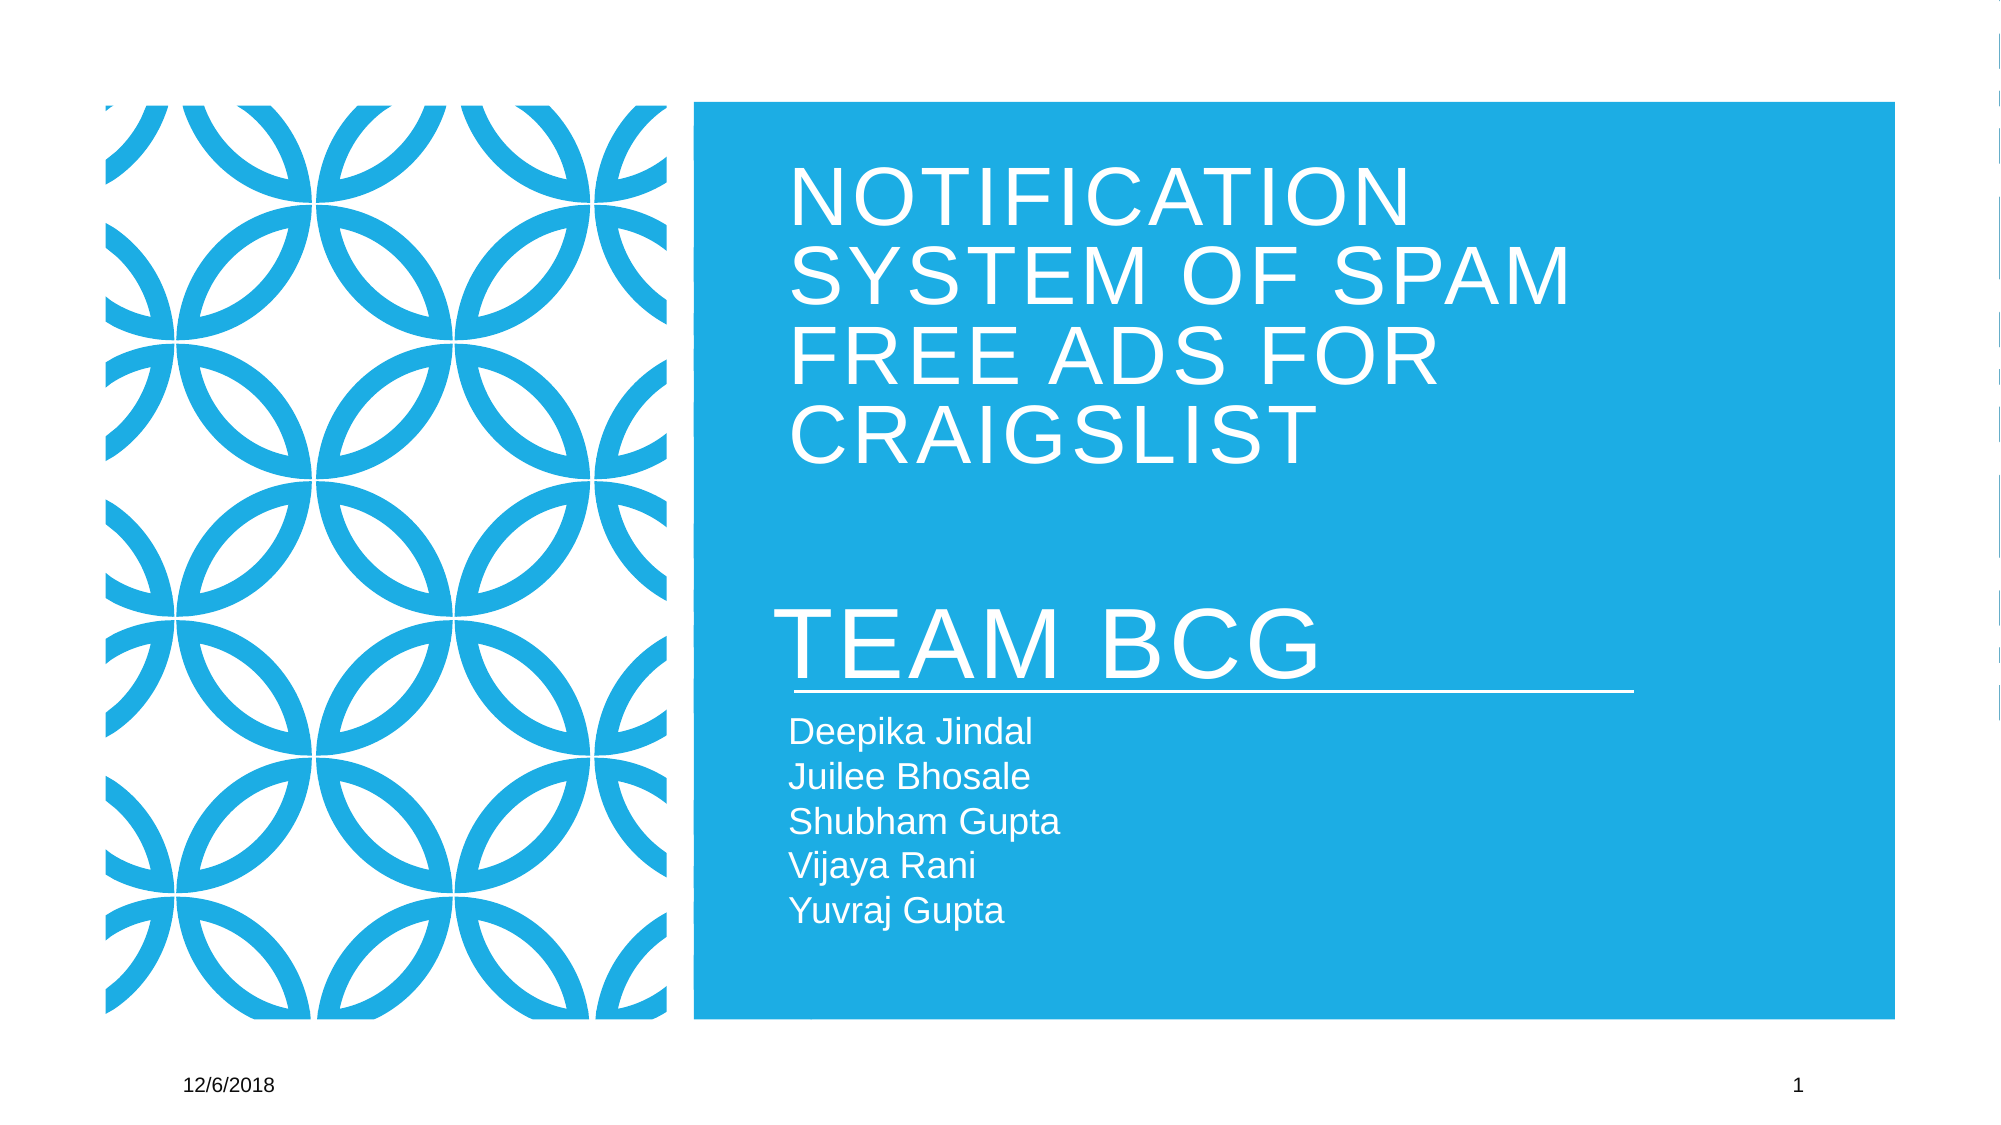

# Notification system OF spam free ads FOR craigslist

TEAM BCG
Deepika Jindal
Juilee Bhosale
Shubham Gupta
Vijaya Rani
Yuvraj Gupta
12/6/2018
1